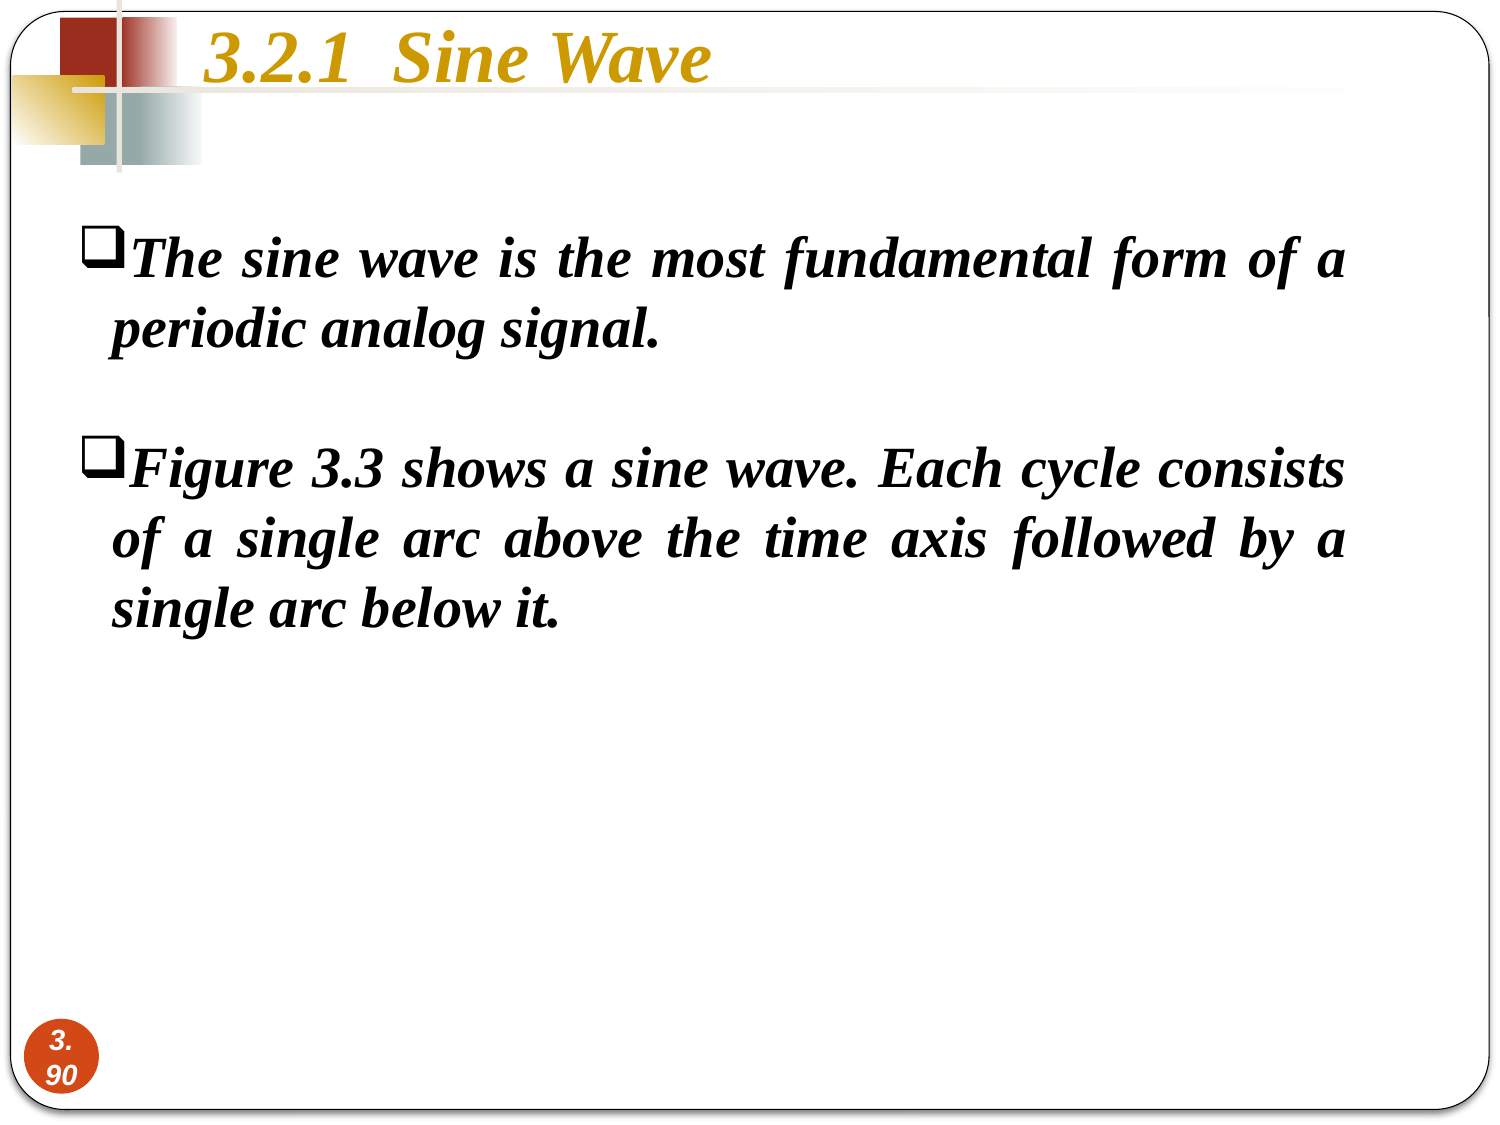

3.2.1  Sine Wave

The sine wave is the most fundamental form of a periodic analog signal.

Figure 3.3 shows a sine wave. Each cycle consists of a single arc above the time axis followed by a single arc below it.
3.90